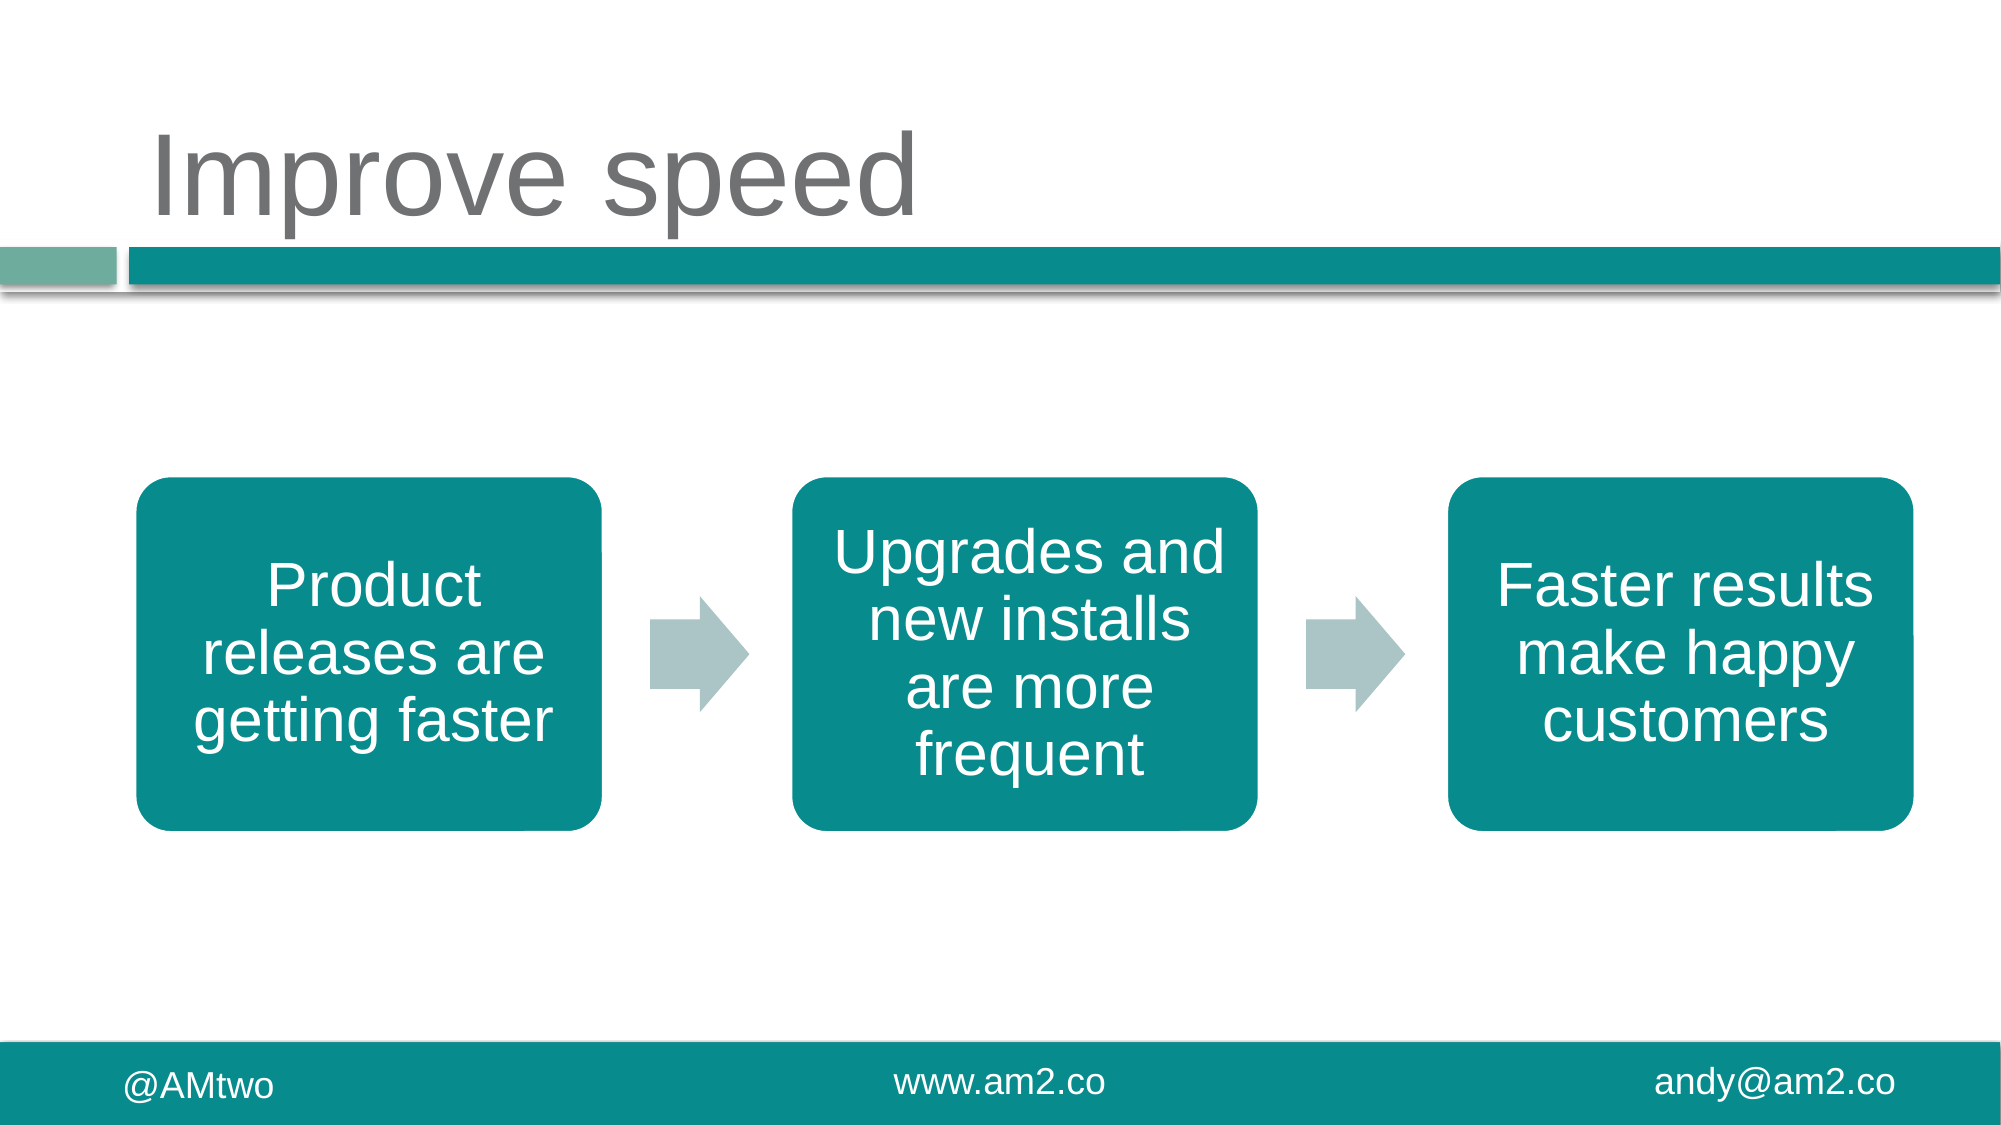

# Improve speed
Product releases are getting faster

Upgrades and new installs are more frequent

Faster results make happy customers